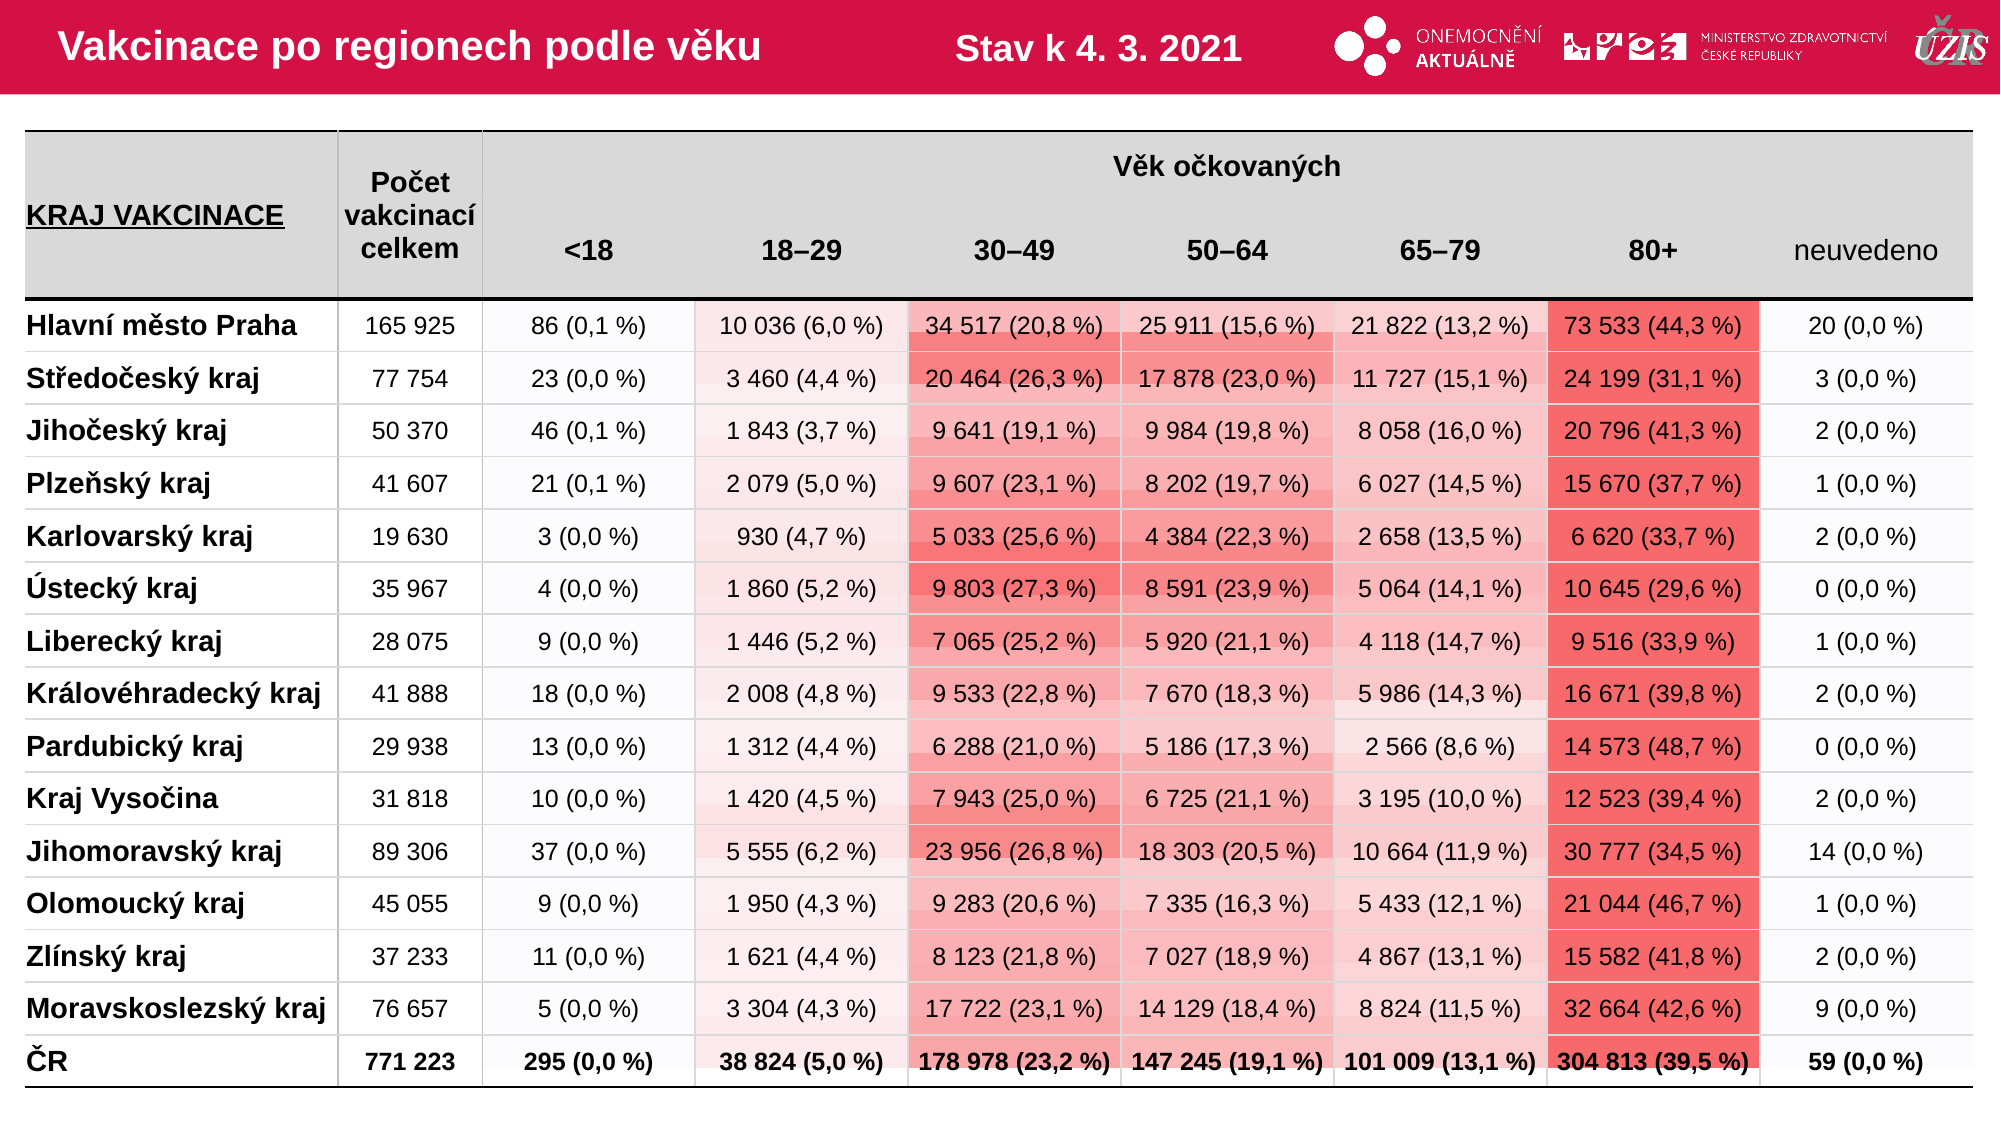

# Vakcinace po regionech podle věku
Stav k 4. 3. 2021
| KRAJ VAKCINACE | Počet vakcinací celkem | Věk očkovaných |  |  |  |  |  |  |
| --- | --- | --- | --- | --- | --- | --- | --- | --- |
|  |  | <18 | 18–29 | 30–49 | 50–64 | 65–79 | 80+ | neuvedeno |
| Hlavní město Praha | 165 925 | 86 (0,1 %) | 10 036 (6,0 %) | 34 517 (20,8 %) | 25 911 (15,6 %) | 21 822 (13,2 %) | 73 533 (44,3 %) | 20 (0,0 %) |
| Středočeský kraj | 77 754 | 23 (0,0 %) | 3 460 (4,4 %) | 20 464 (26,3 %) | 17 878 (23,0 %) | 11 727 (15,1 %) | 24 199 (31,1 %) | 3 (0,0 %) |
| Jihočeský kraj | 50 370 | 46 (0,1 %) | 1 843 (3,7 %) | 9 641 (19,1 %) | 9 984 (19,8 %) | 8 058 (16,0 %) | 20 796 (41,3 %) | 2 (0,0 %) |
| Plzeňský kraj | 41 607 | 21 (0,1 %) | 2 079 (5,0 %) | 9 607 (23,1 %) | 8 202 (19,7 %) | 6 027 (14,5 %) | 15 670 (37,7 %) | 1 (0,0 %) |
| Karlovarský kraj | 19 630 | 3 (0,0 %) | 930 (4,7 %) | 5 033 (25,6 %) | 4 384 (22,3 %) | 2 658 (13,5 %) | 6 620 (33,7 %) | 2 (0,0 %) |
| Ústecký kraj | 35 967 | 4 (0,0 %) | 1 860 (5,2 %) | 9 803 (27,3 %) | 8 591 (23,9 %) | 5 064 (14,1 %) | 10 645 (29,6 %) | 0 (0,0 %) |
| Liberecký kraj | 28 075 | 9 (0,0 %) | 1 446 (5,2 %) | 7 065 (25,2 %) | 5 920 (21,1 %) | 4 118 (14,7 %) | 9 516 (33,9 %) | 1 (0,0 %) |
| Královéhradecký kraj | 41 888 | 18 (0,0 %) | 2 008 (4,8 %) | 9 533 (22,8 %) | 7 670 (18,3 %) | 5 986 (14,3 %) | 16 671 (39,8 %) | 2 (0,0 %) |
| Pardubický kraj | 29 938 | 13 (0,0 %) | 1 312 (4,4 %) | 6 288 (21,0 %) | 5 186 (17,3 %) | 2 566 (8,6 %) | 14 573 (48,7 %) | 0 (0,0 %) |
| Kraj Vysočina | 31 818 | 10 (0,0 %) | 1 420 (4,5 %) | 7 943 (25,0 %) | 6 725 (21,1 %) | 3 195 (10,0 %) | 12 523 (39,4 %) | 2 (0,0 %) |
| Jihomoravský kraj | 89 306 | 37 (0,0 %) | 5 555 (6,2 %) | 23 956 (26,8 %) | 18 303 (20,5 %) | 10 664 (11,9 %) | 30 777 (34,5 %) | 14 (0,0 %) |
| Olomoucký kraj | 45 055 | 9 (0,0 %) | 1 950 (4,3 %) | 9 283 (20,6 %) | 7 335 (16,3 %) | 5 433 (12,1 %) | 21 044 (46,7 %) | 1 (0,0 %) |
| Zlínský kraj | 37 233 | 11 (0,0 %) | 1 621 (4,4 %) | 8 123 (21,8 %) | 7 027 (18,9 %) | 4 867 (13,1 %) | 15 582 (41,8 %) | 2 (0,0 %) |
| Moravskoslezský kraj | 76 657 | 5 (0,0 %) | 3 304 (4,3 %) | 17 722 (23,1 %) | 14 129 (18,4 %) | 8 824 (11,5 %) | 32 664 (42,6 %) | 9 (0,0 %) |
| ČR | 771 223 | 295 (0,0 %) | 38 824 (5,0 %) | 178 978 (23,2 %) | 147 245 (19,1 %) | 101 009 (13,1 %) | 304 813 (39,5 %) | 59 (0,0 %) |
|  |  |  |  |  |  |  |
| --- | --- | --- | --- | --- | --- | --- |
|  |  |  |  |  |  |  |
|  |  |  |  |  |  |  |
|  |  |  |  |  |  |  |
|  |  |  |  |  |  |  |
|  |  |  |  |  |  |  |
|  |  |  |  |  |  |  |
|  |  |  |  |  |  |  |
|  |  |  |  |  |  |  |
|  |  |  |  |  |  |  |
|  |  |  |  |  |  |  |
|  |  |  |  |  |  |  |
|  |  |  |  |  |  |  |
|  |  |  |  |  |  |  |
|  |  |  |  |  |  |  |